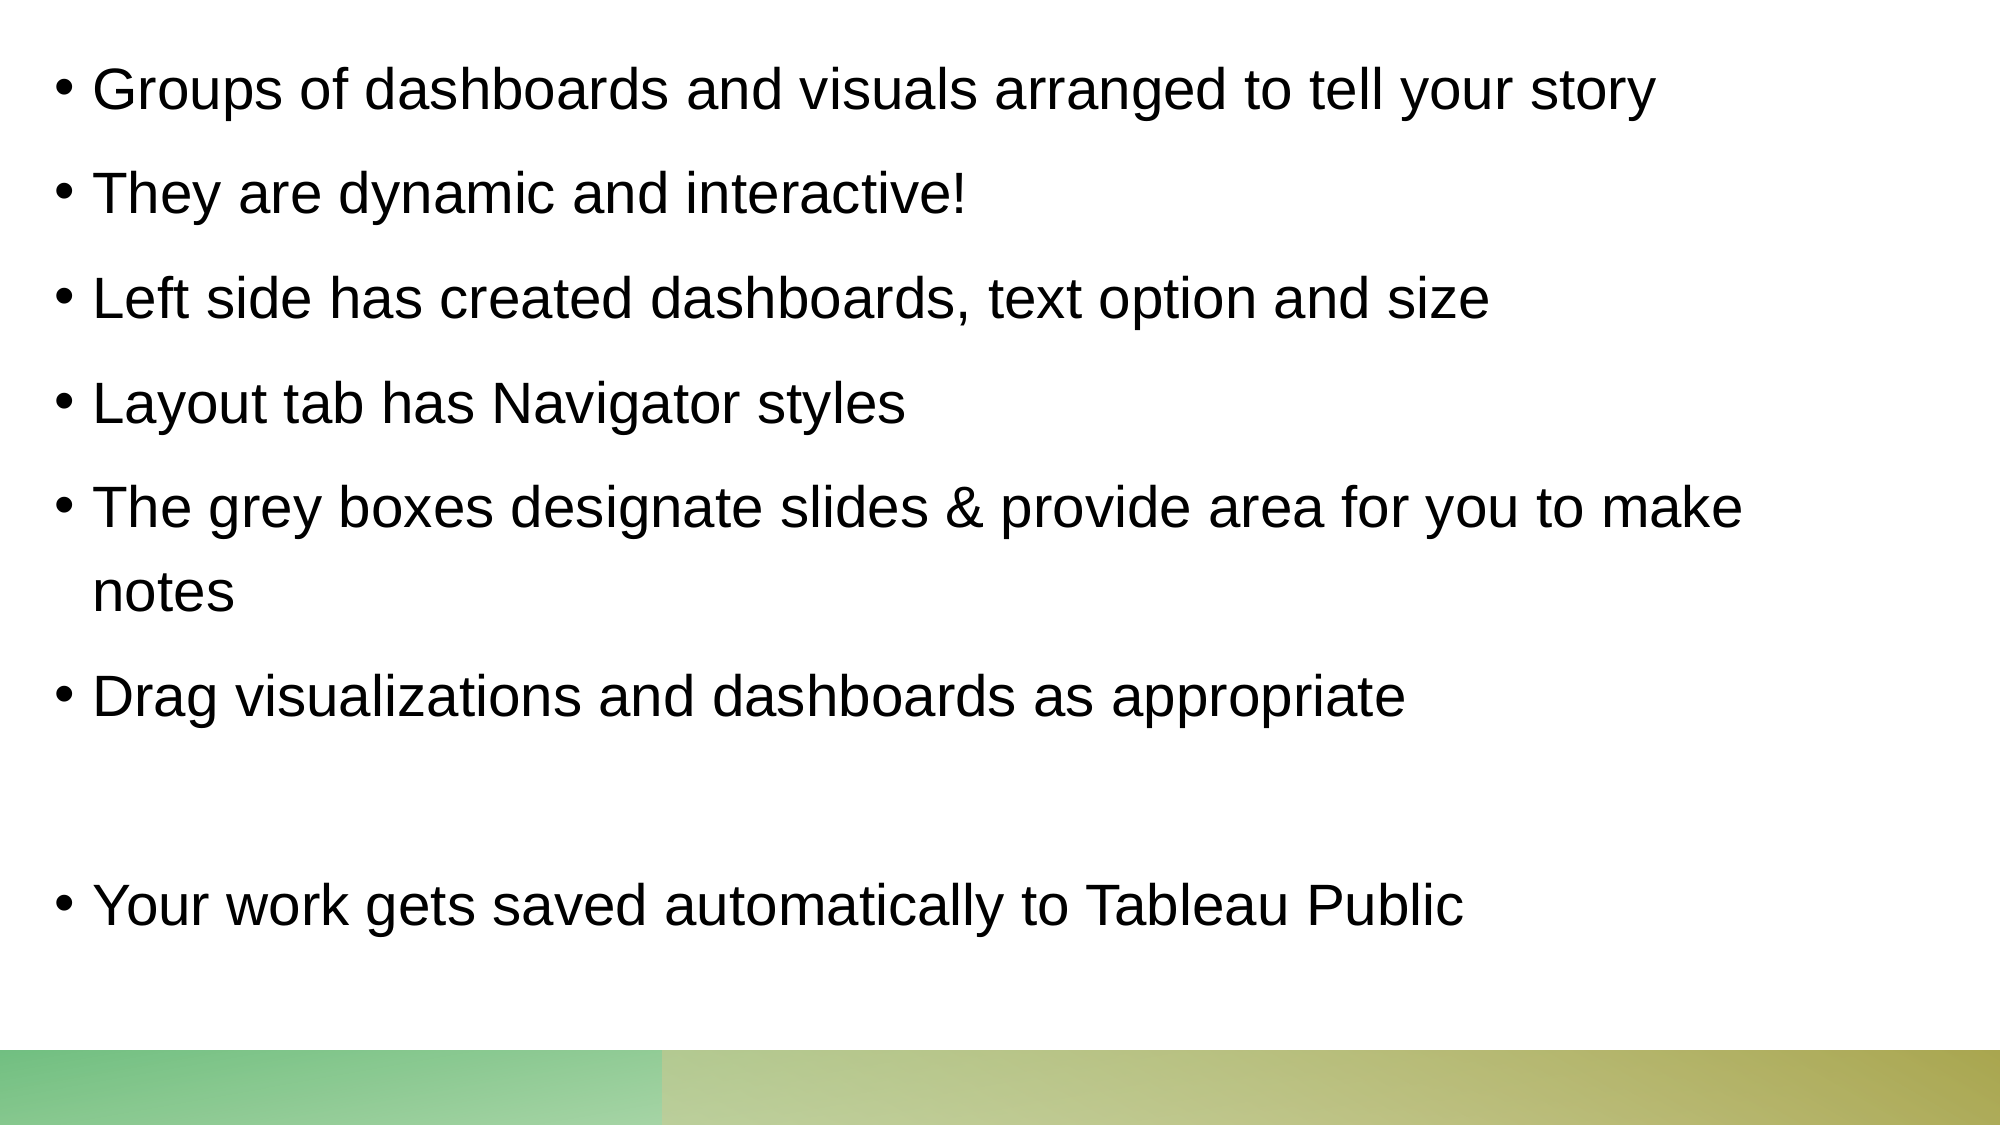

Groups of dashboards and visuals arranged to tell your story
They are dynamic and interactive!
Left side has created dashboards, text option and size
Layout tab has Navigator styles
The grey boxes designate slides & provide area for you to make notes
Drag visualizations and dashboards as appropriate

Your work gets saved automatically to Tableau Public